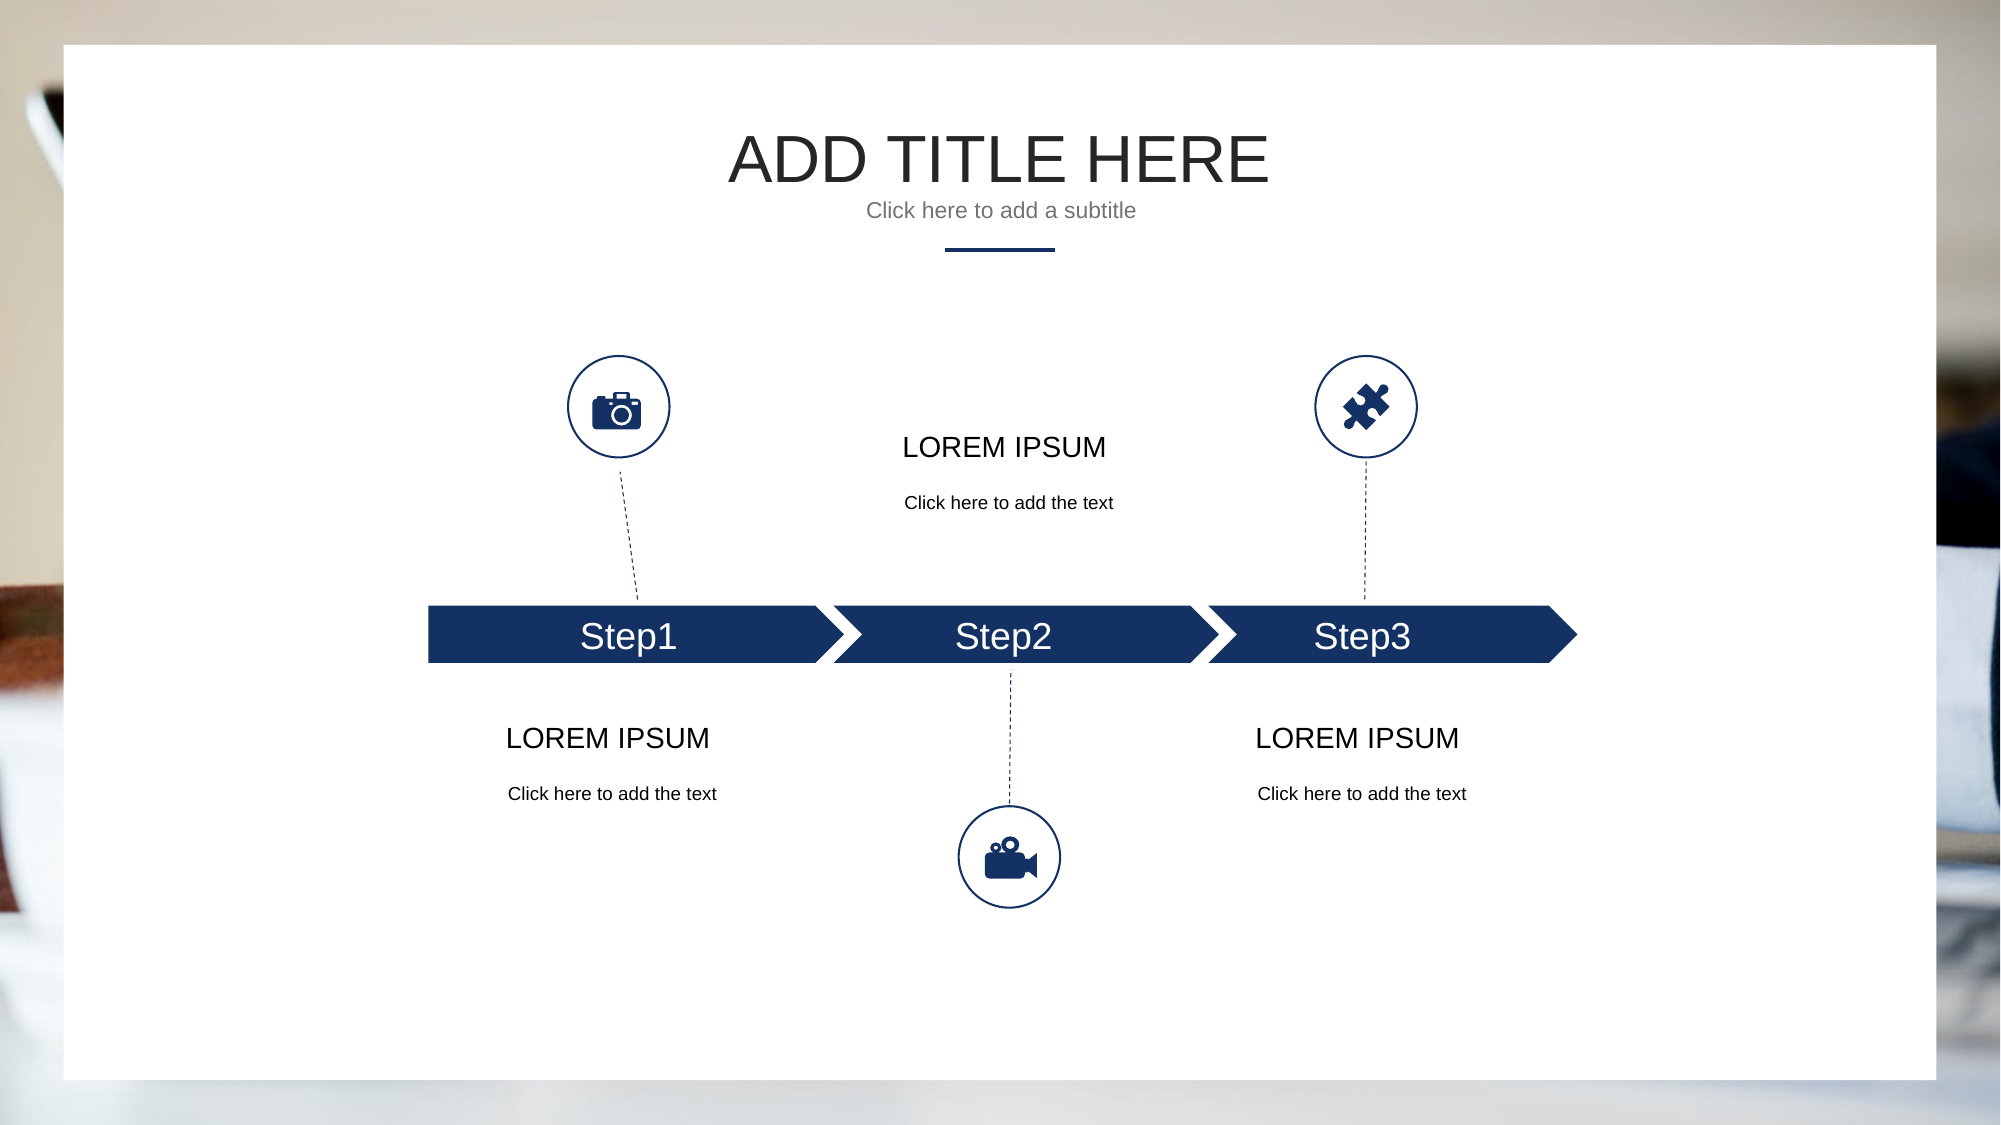

ADD TITLE HERE
Click here to add a subtitle

LOREM IPSUM
Click here to add the text
Step1
Step2
Step3
LOREM IPSUM
LOREM IPSUM
Click here to add the text
Click here to add the text